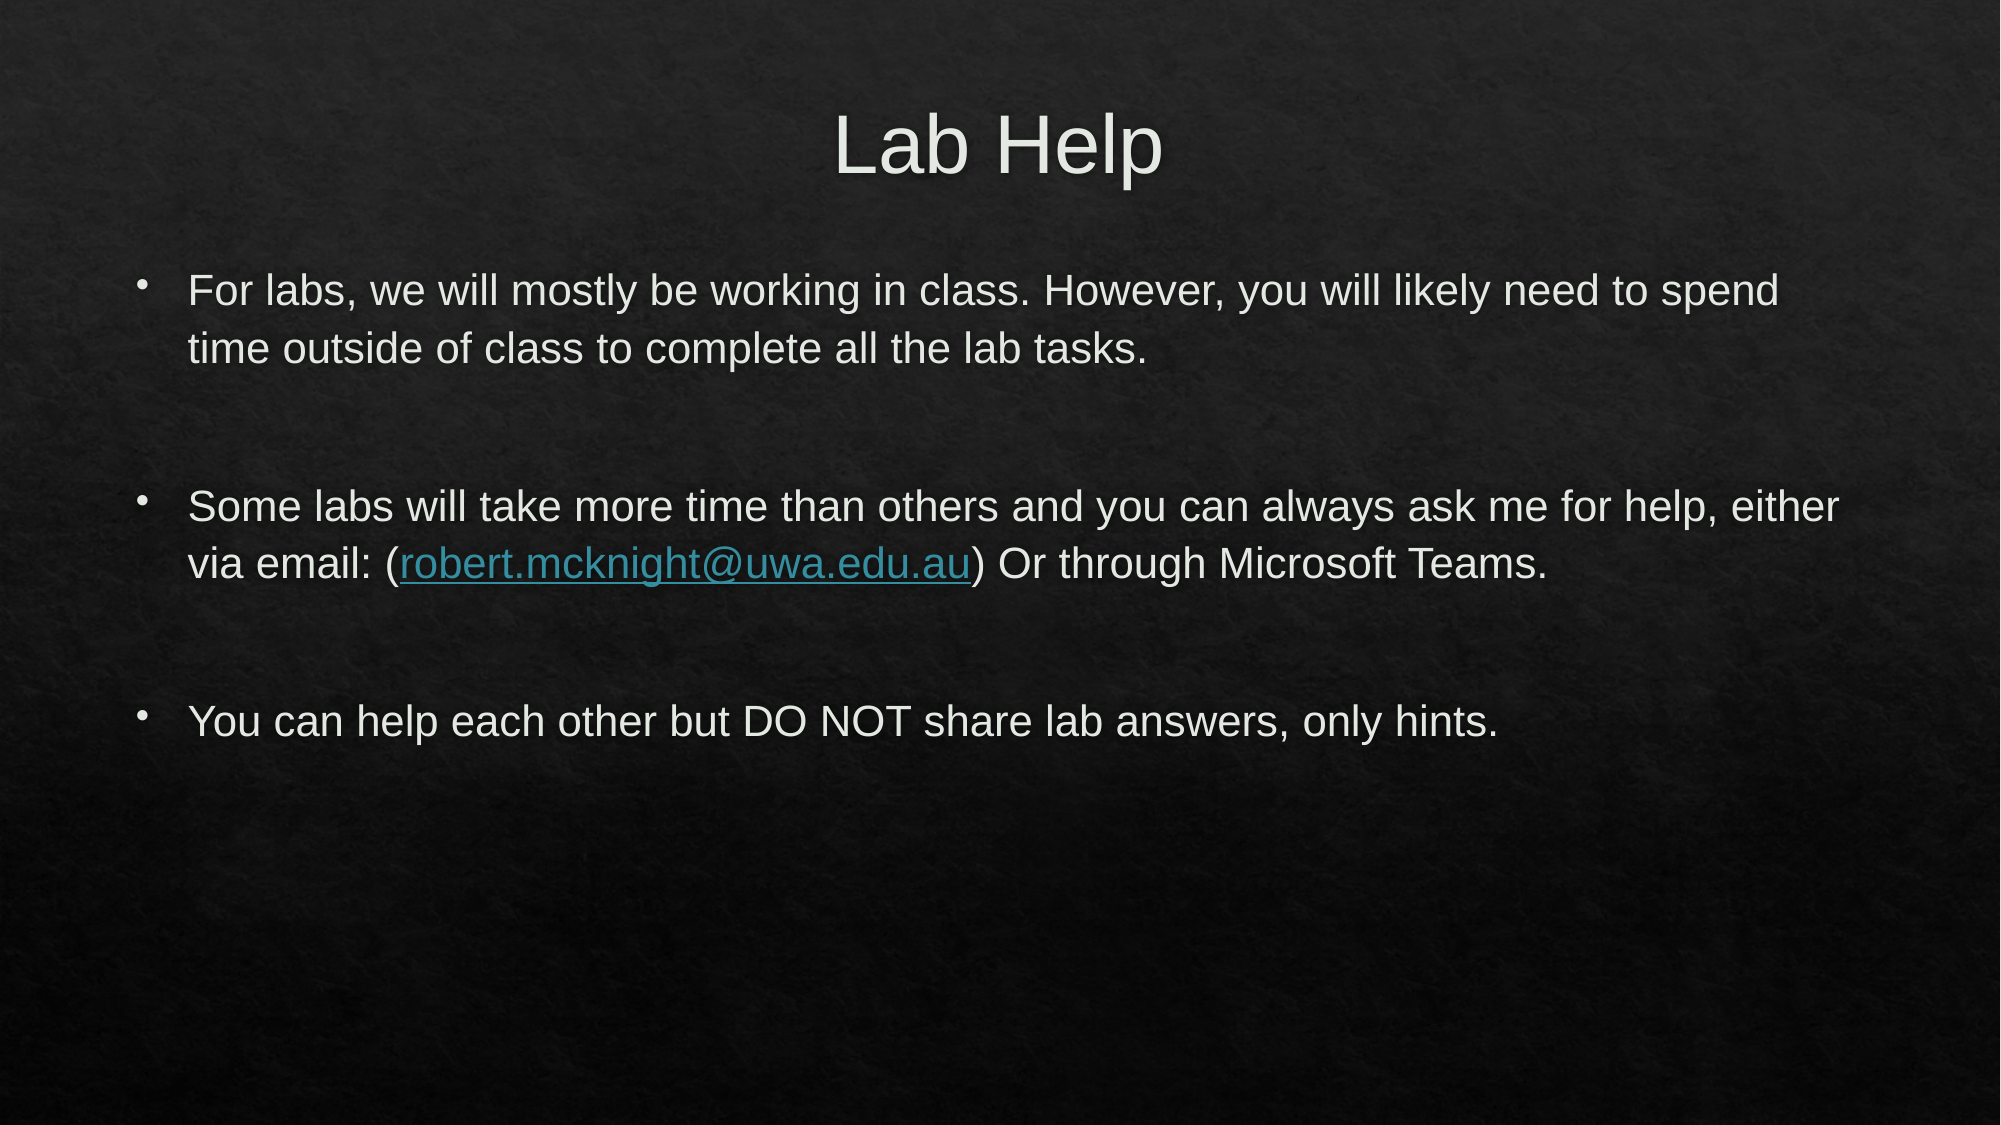

# Lab Help
For labs, we will mostly be working in class. However, you will likely need to spend time outside of class to complete all the lab tasks.

Some labs will take more time than others and you can always ask me for help, either via email: (robert.mcknight@uwa.edu.au) Or through Microsoft Teams.

You can help each other but DO NOT share lab answers, only hints.